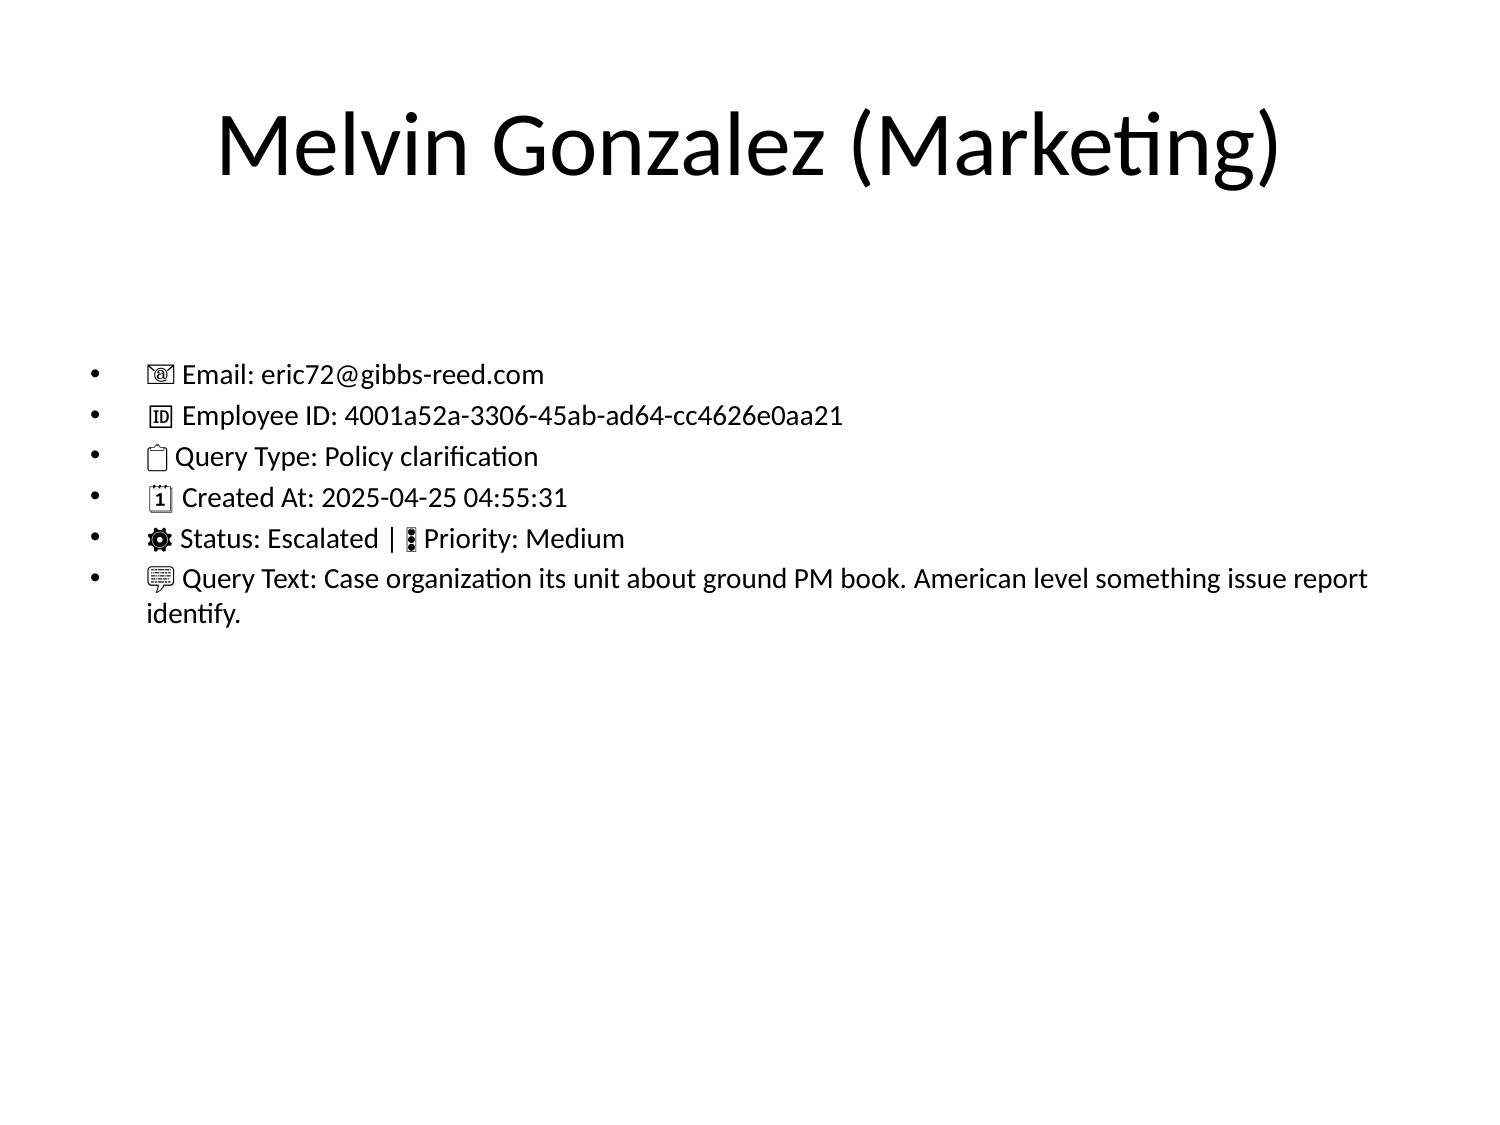

# Melvin Gonzalez (Marketing)

📧 Email: eric72@gibbs-reed.com
🆔 Employee ID: 4001a52a-3306-45ab-ad64-cc4626e0aa21
📋 Query Type: Policy clarification
🗓 Created At: 2025-04-25 04:55:31
⚙ Status: Escalated | 🚦 Priority: Medium
💬 Query Text: Case organization its unit about ground PM book. American level something issue report identify.